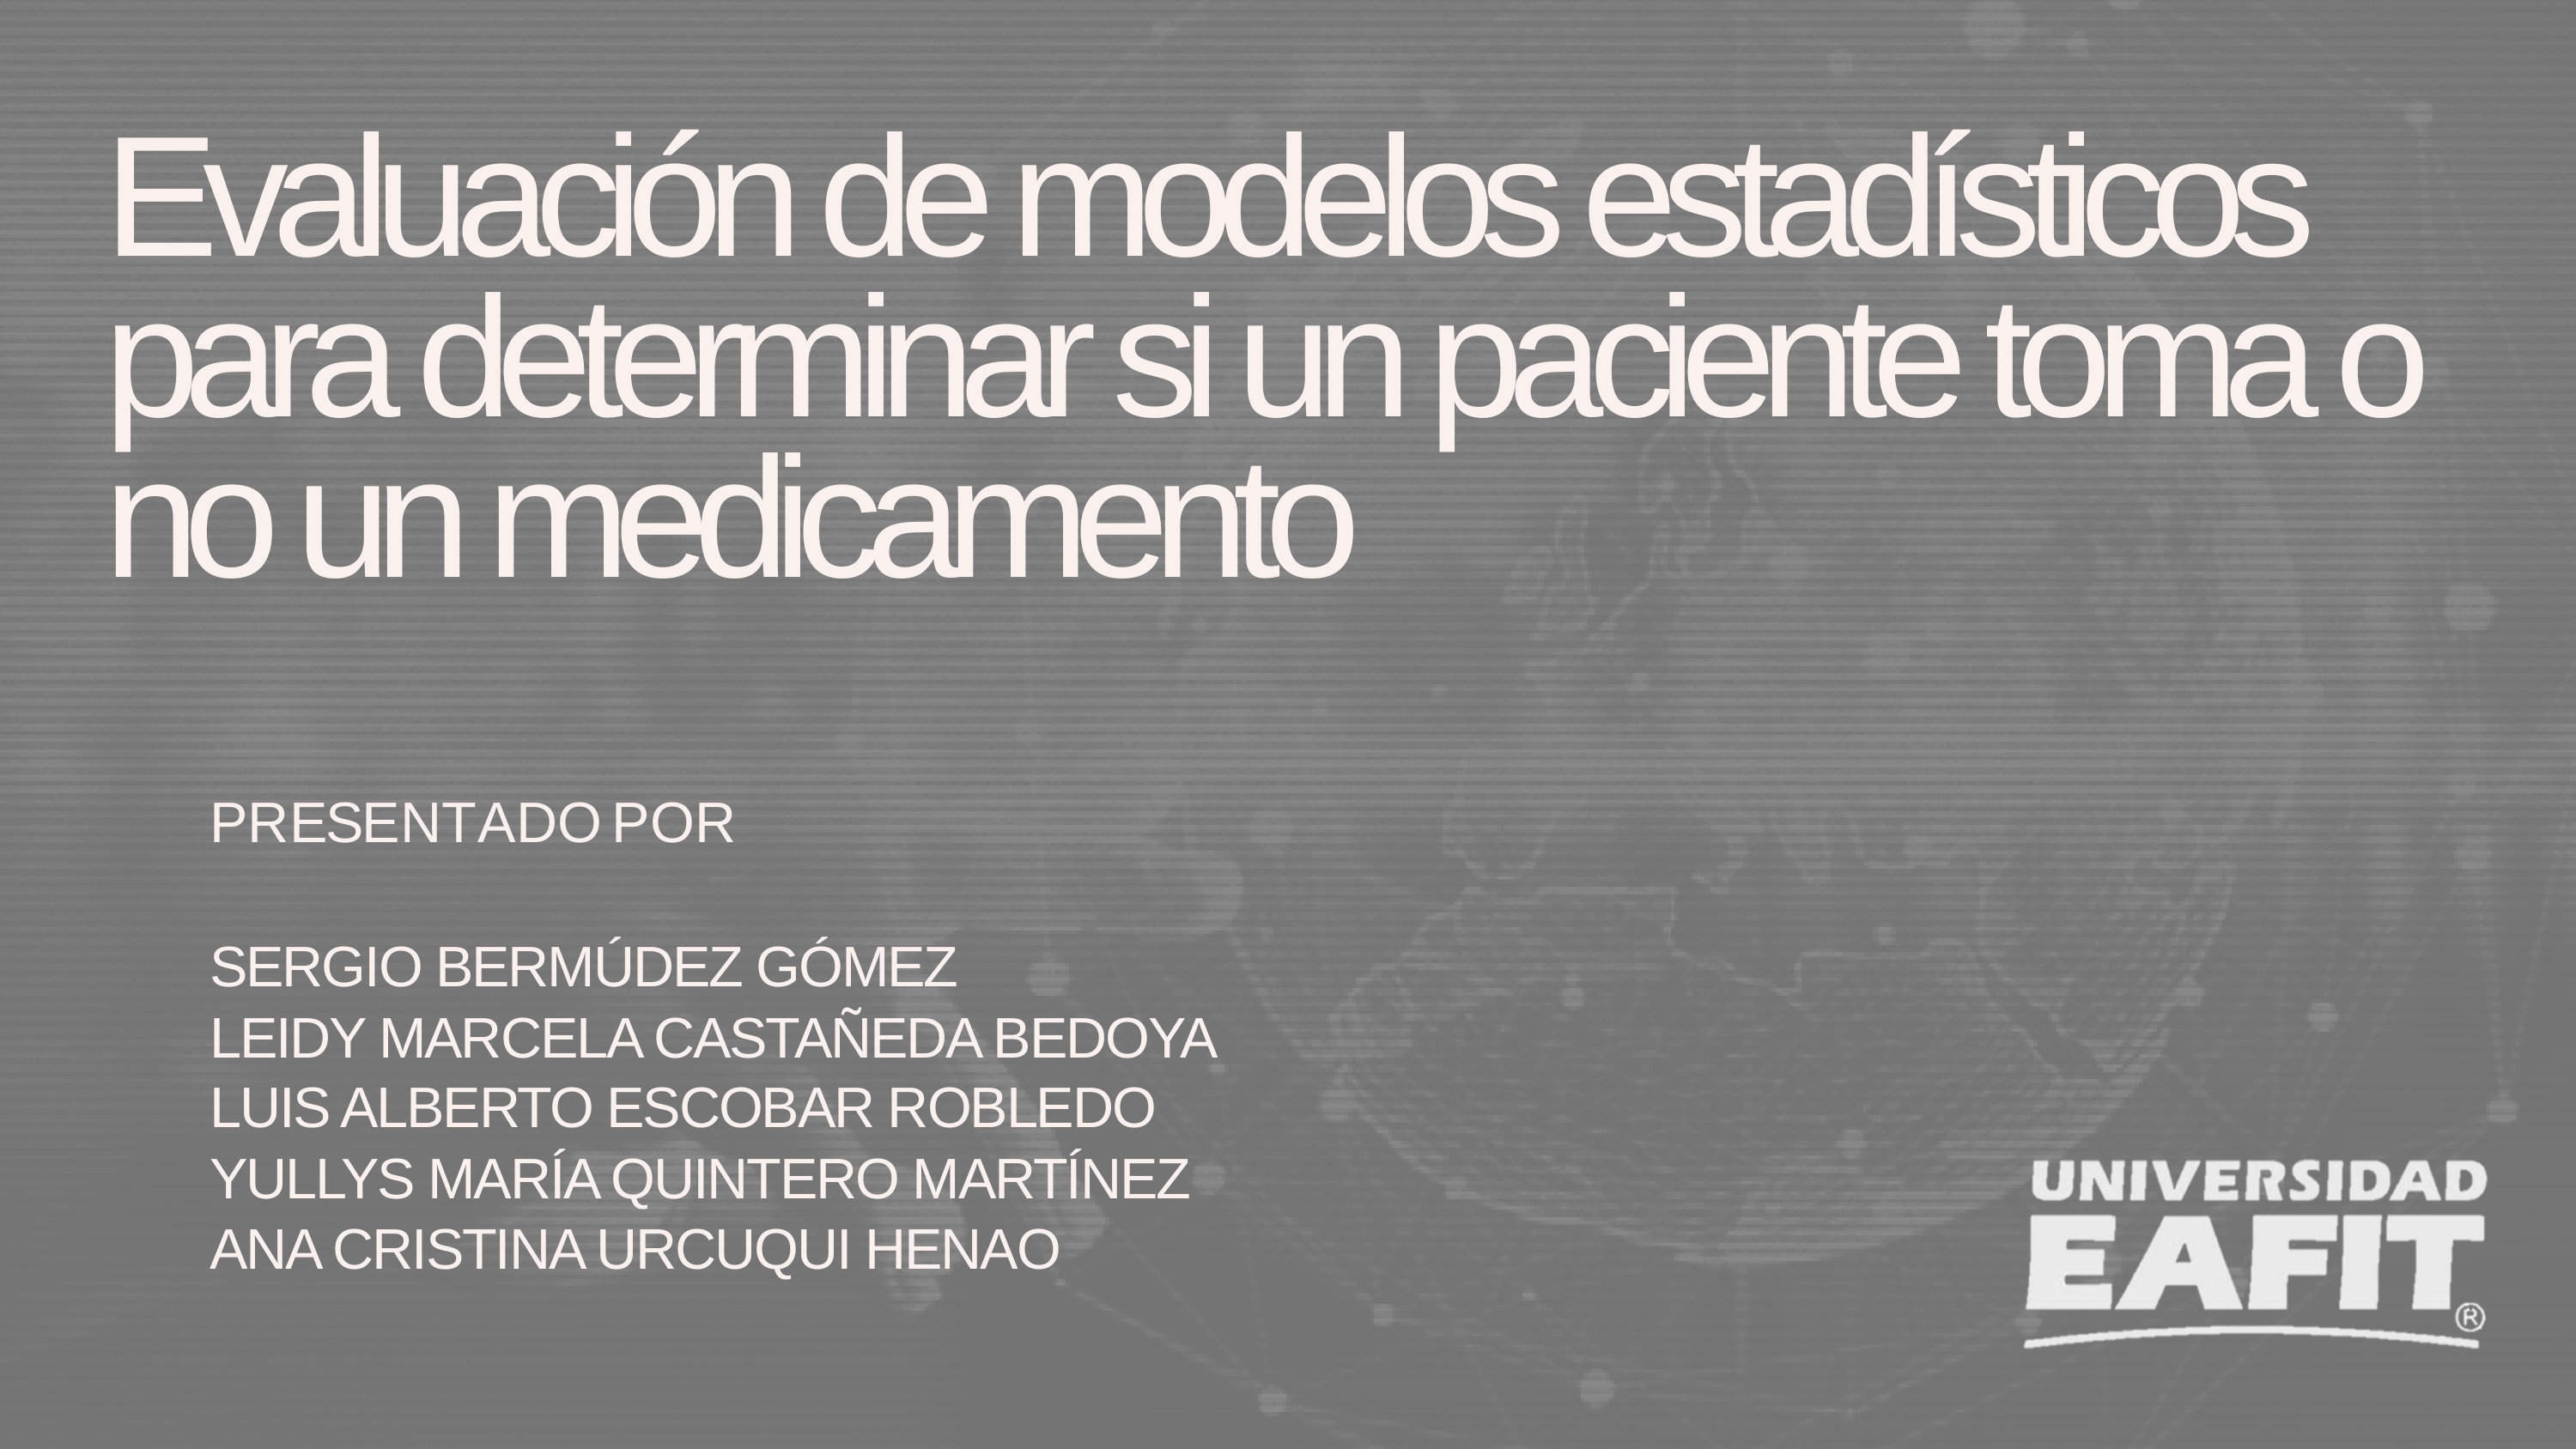

Evaluación de modelos estadísticos para determinar si un paciente toma o no un medicamento
PRESENTADO	POR
SERGIO BERMÚDEZ GÓMEZ
LEIDY MARCELA CASTAÑEDA BEDOYA
LUIS ALBERTO ESCOBAR ROBLEDO
YULLYS MARÍA QUINTERO MARTÍNEZ
ANA CRISTINA URCUQUI HENAO